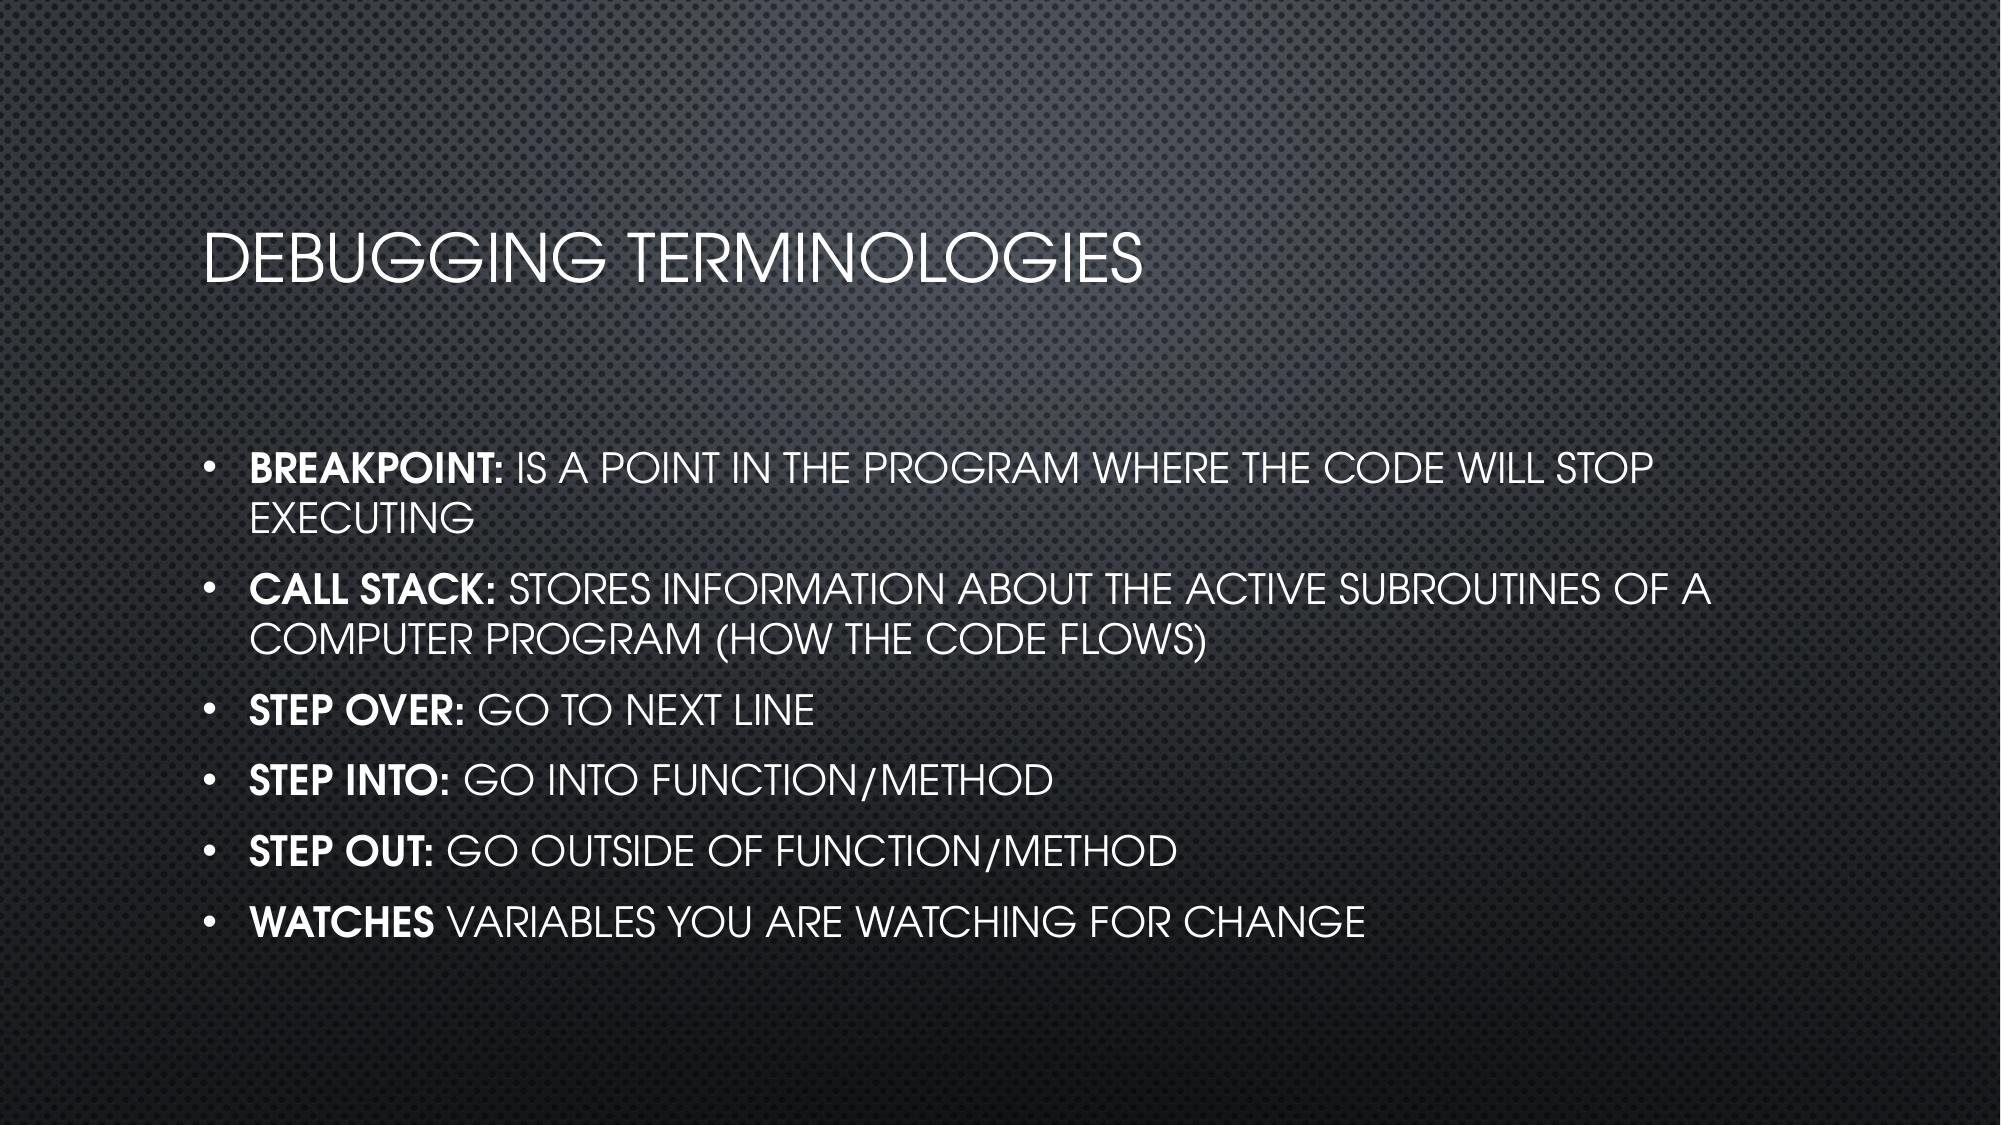

# DebUgging terminologies
Breakpoint: is a point in the program where the code will stop executing
Call Stack: stores information about the active subroutines of a computer program (How the code flows)
Step over: Go to next line
Step into: Go into function/method
Step out: Go outside of function/method
Watches VARIABLES YOU ARE WATCHING FOR CHANGE